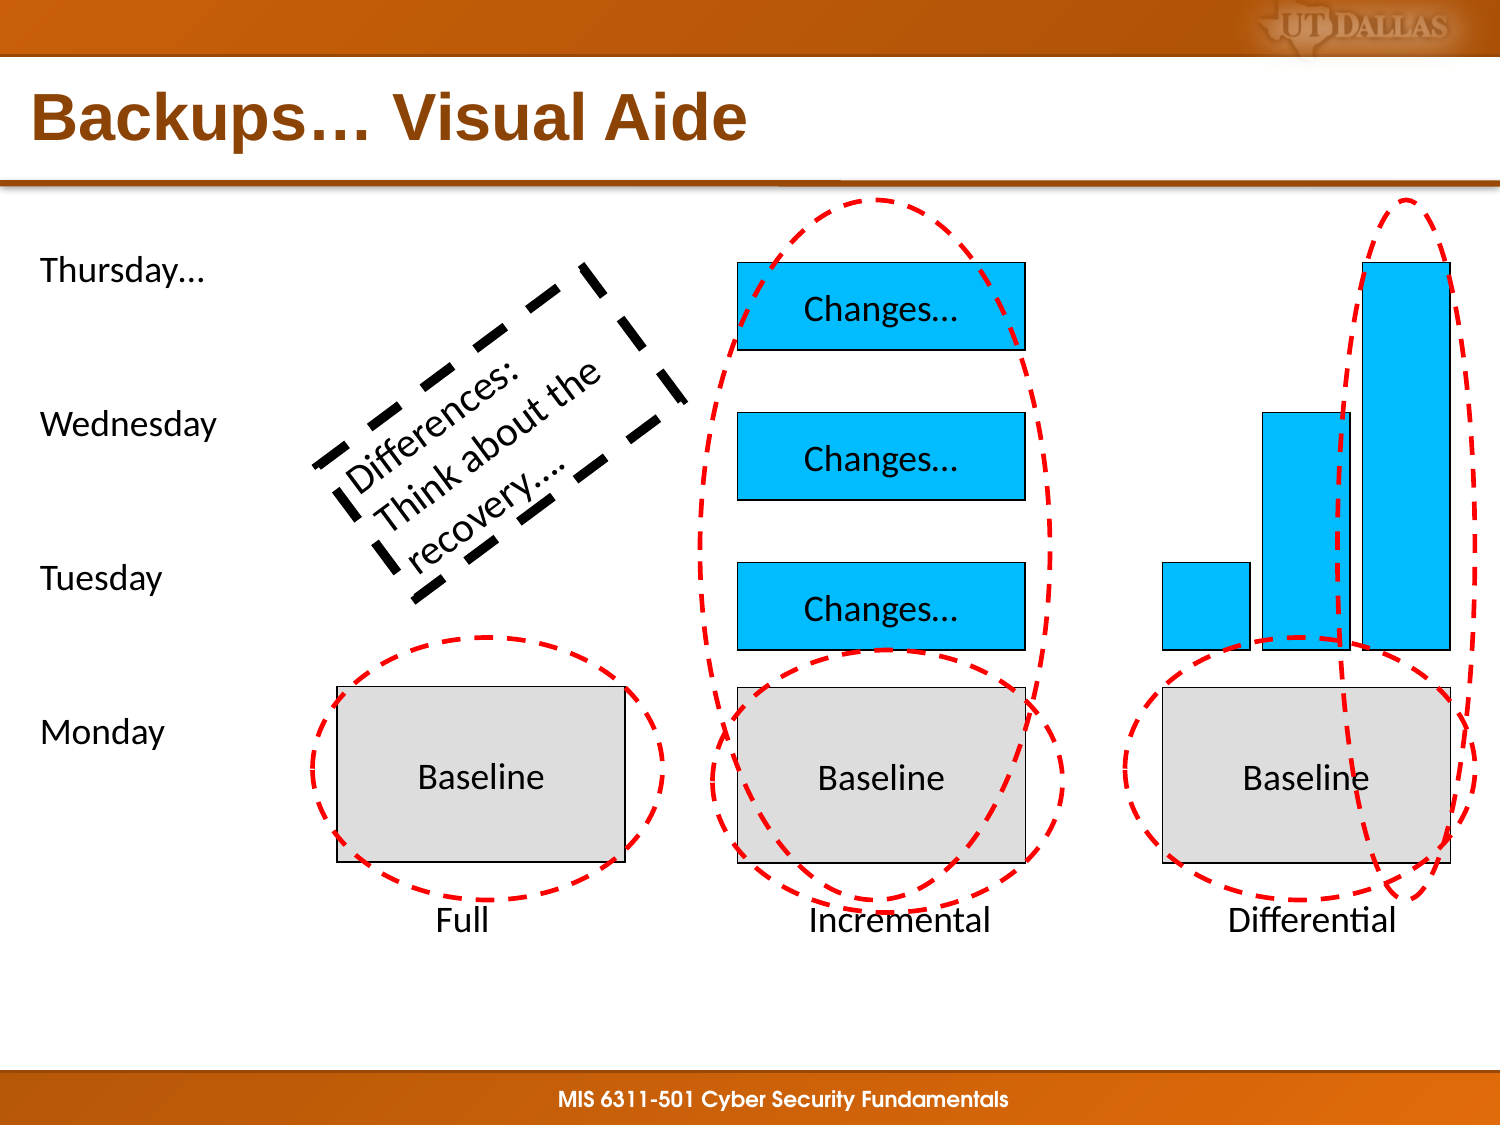

# Backups… Visual Aide

Thursday…
Changes…

Differences: Think about the recovery….
Wednesday
Changes…

Tuesday
Changes…

Baseline
Baseline
Baseline
Monday
Full
Incremental
Differential